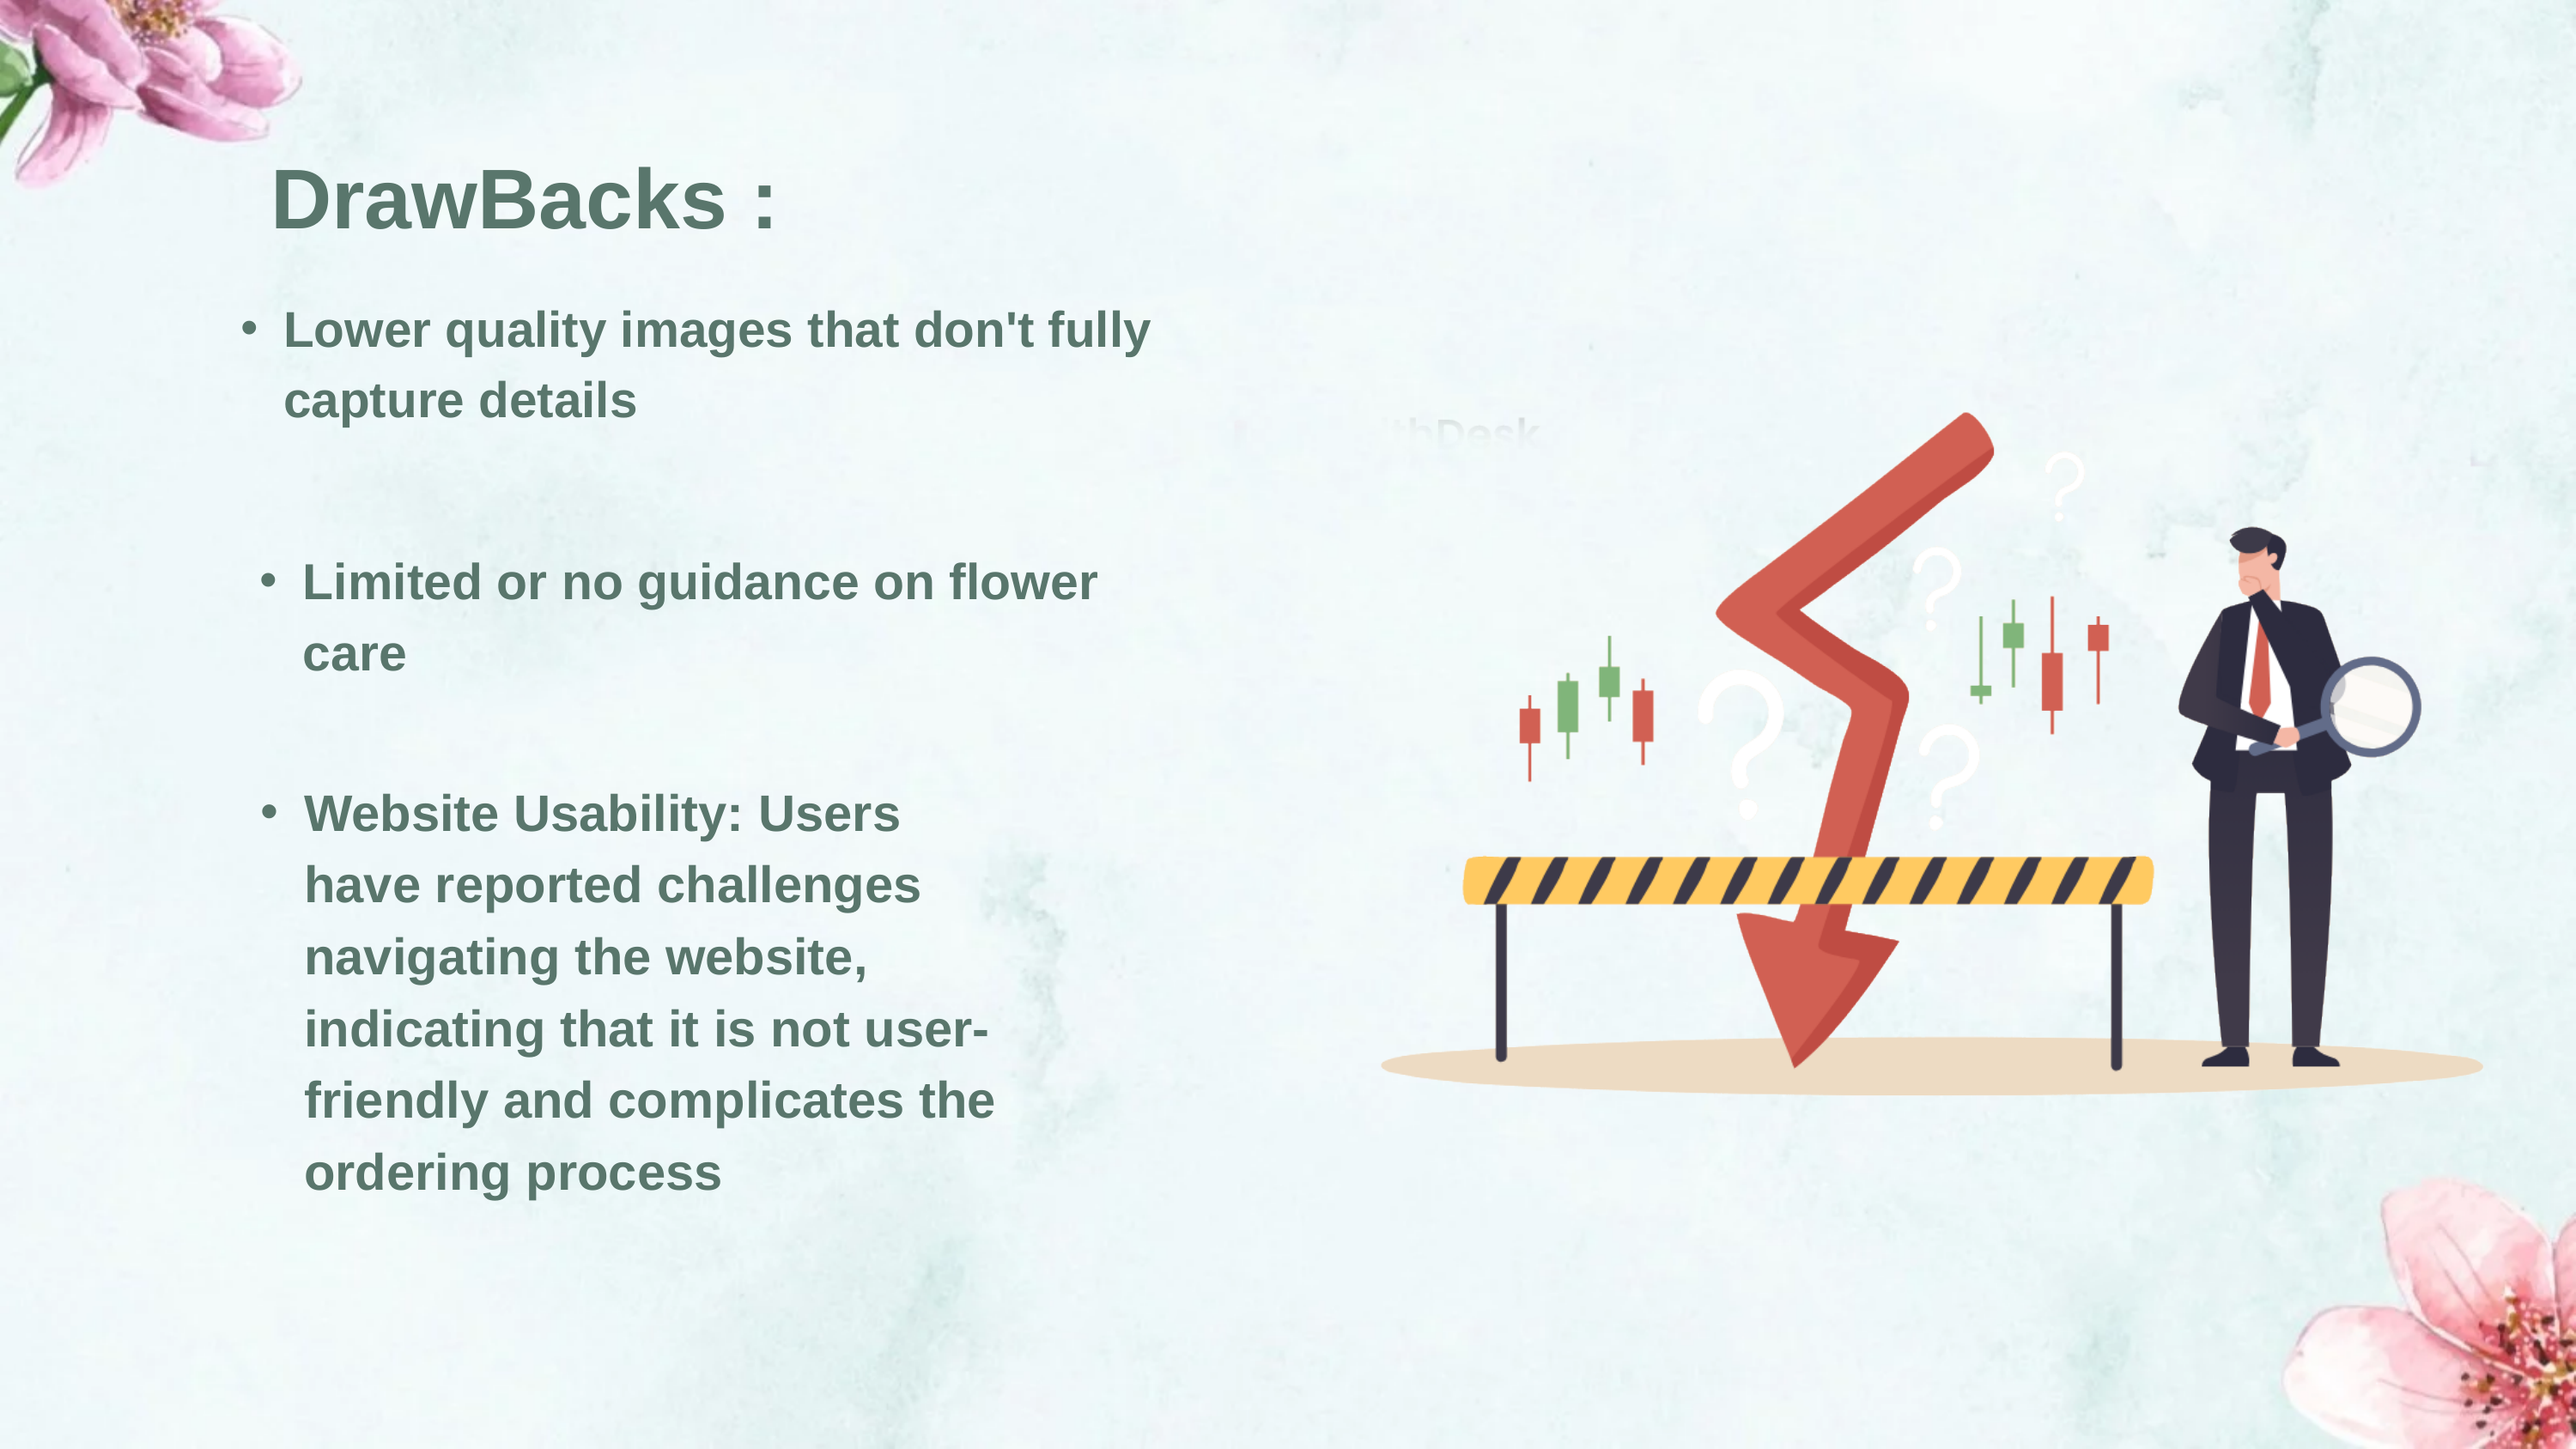

DrawBacks :
Lower quality images that don't fully capture details​

Limited or no guidance on flower care

Website Usability: Users have reported challenges navigating the website, indicating that it is not user-friendly and complicates the ordering process